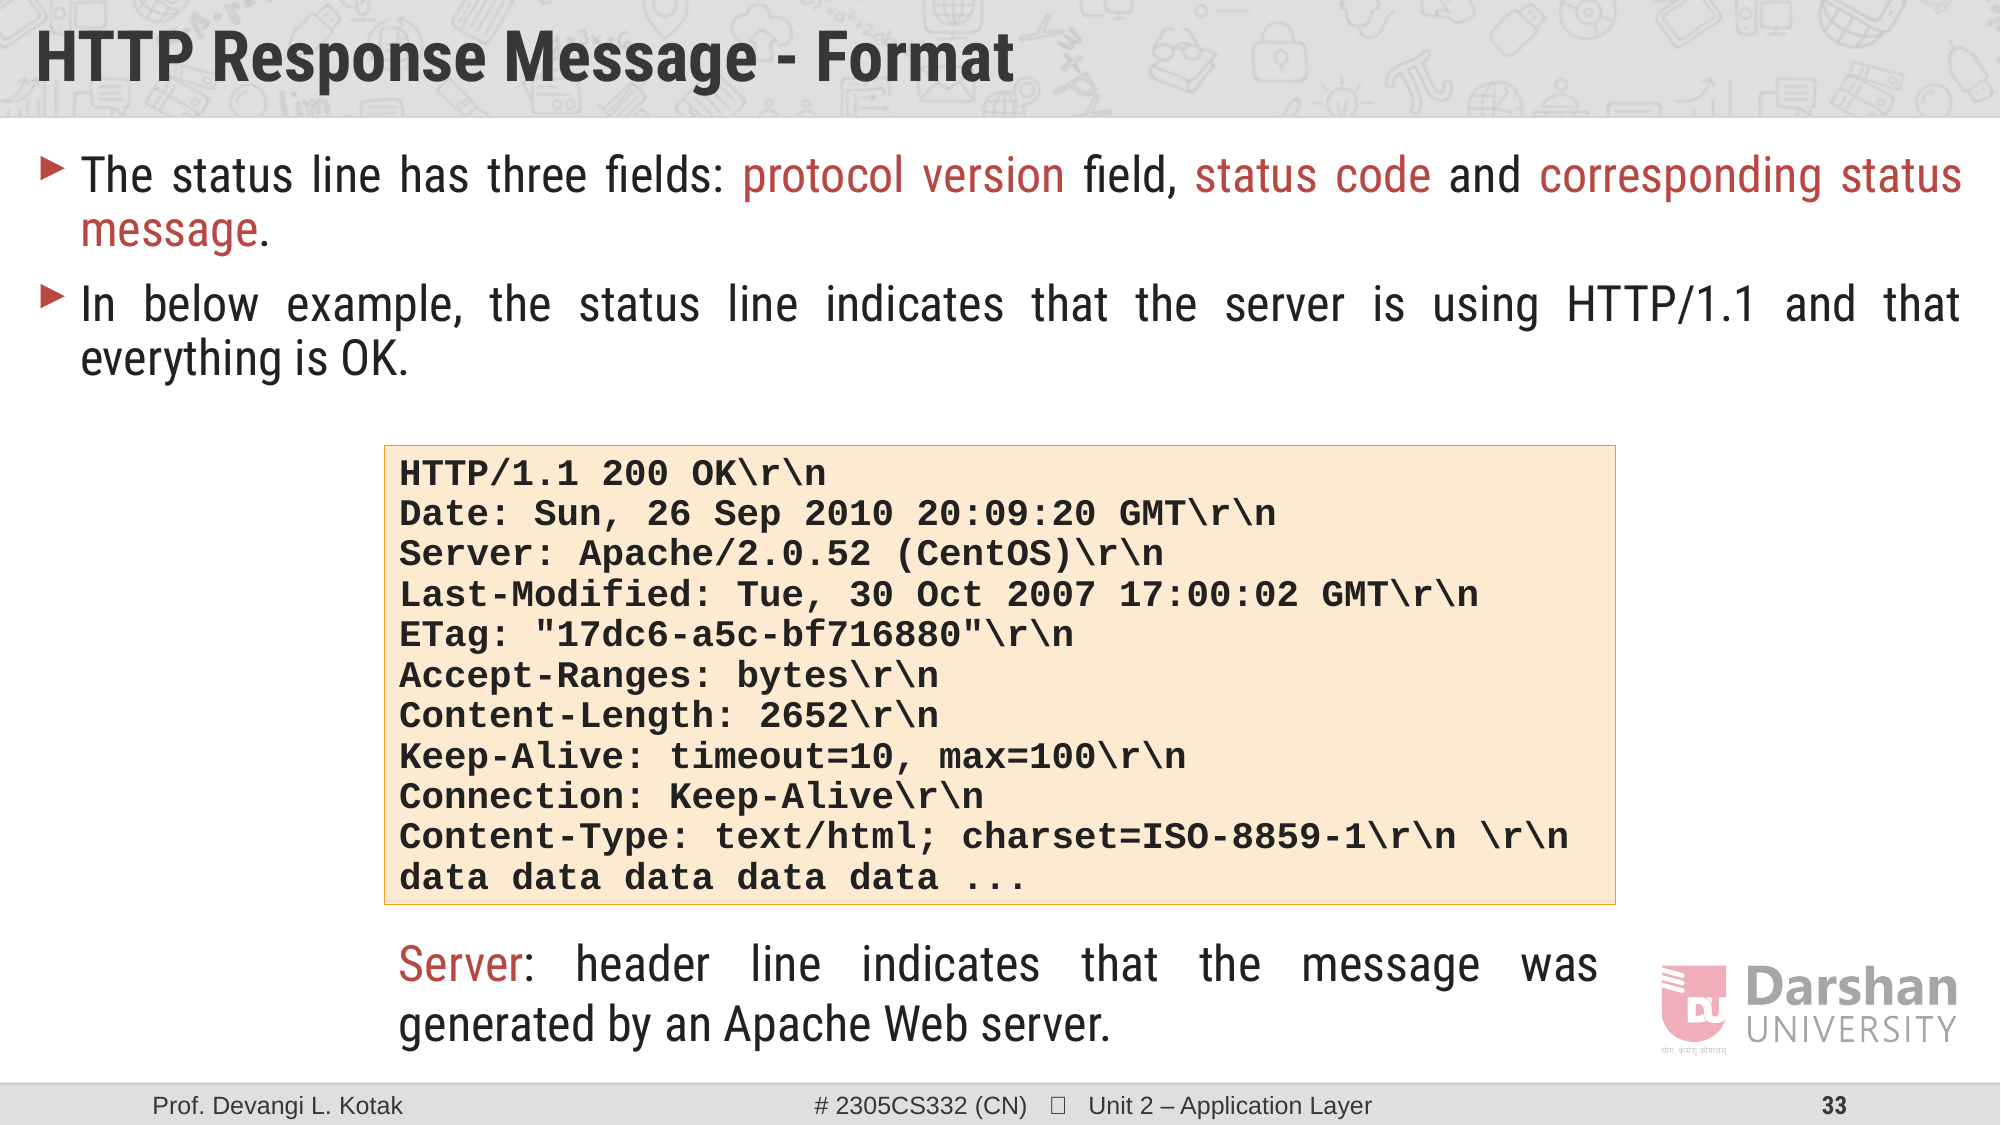

# HTTP Response Message - Format
The status line has three fields: protocol version field, status code and corresponding status message.
In below example, the status line indicates that the server is using HTTP/1.1 and that everything is OK.
HTTP/1.1 200 OK\r\n
Date: Sun, 26 Sep 2010 20:09:20 GMT\r\n
Server: Apache/2.0.52 (CentOS)\r\n
Last-Modified: Tue, 30 Oct 2007 17:00:02 GMT\r\n
ETag: "17dc6-a5c-bf716880"\r\n
Accept-Ranges: bytes\r\n
Content-Length: 2652\r\n
Keep-Alive: timeout=10, max=100\r\n
Connection: Keep-Alive\r\n
Content-Type: text/html; charset=ISO-8859-1\r\n \r\n
data data data data data ...
Date: header line indicates the time and date when the HTTP response was created and sent by the server.
Server: header line indicates that the message was generated by an Apache Web server.
Last-Modified: header line indicates the time and date when the object was created or last modified.
Content-Length: header line indicates the number of bytes in the object being sent.
Content-Type: header line indicates that the object in the entity body is HTML text.